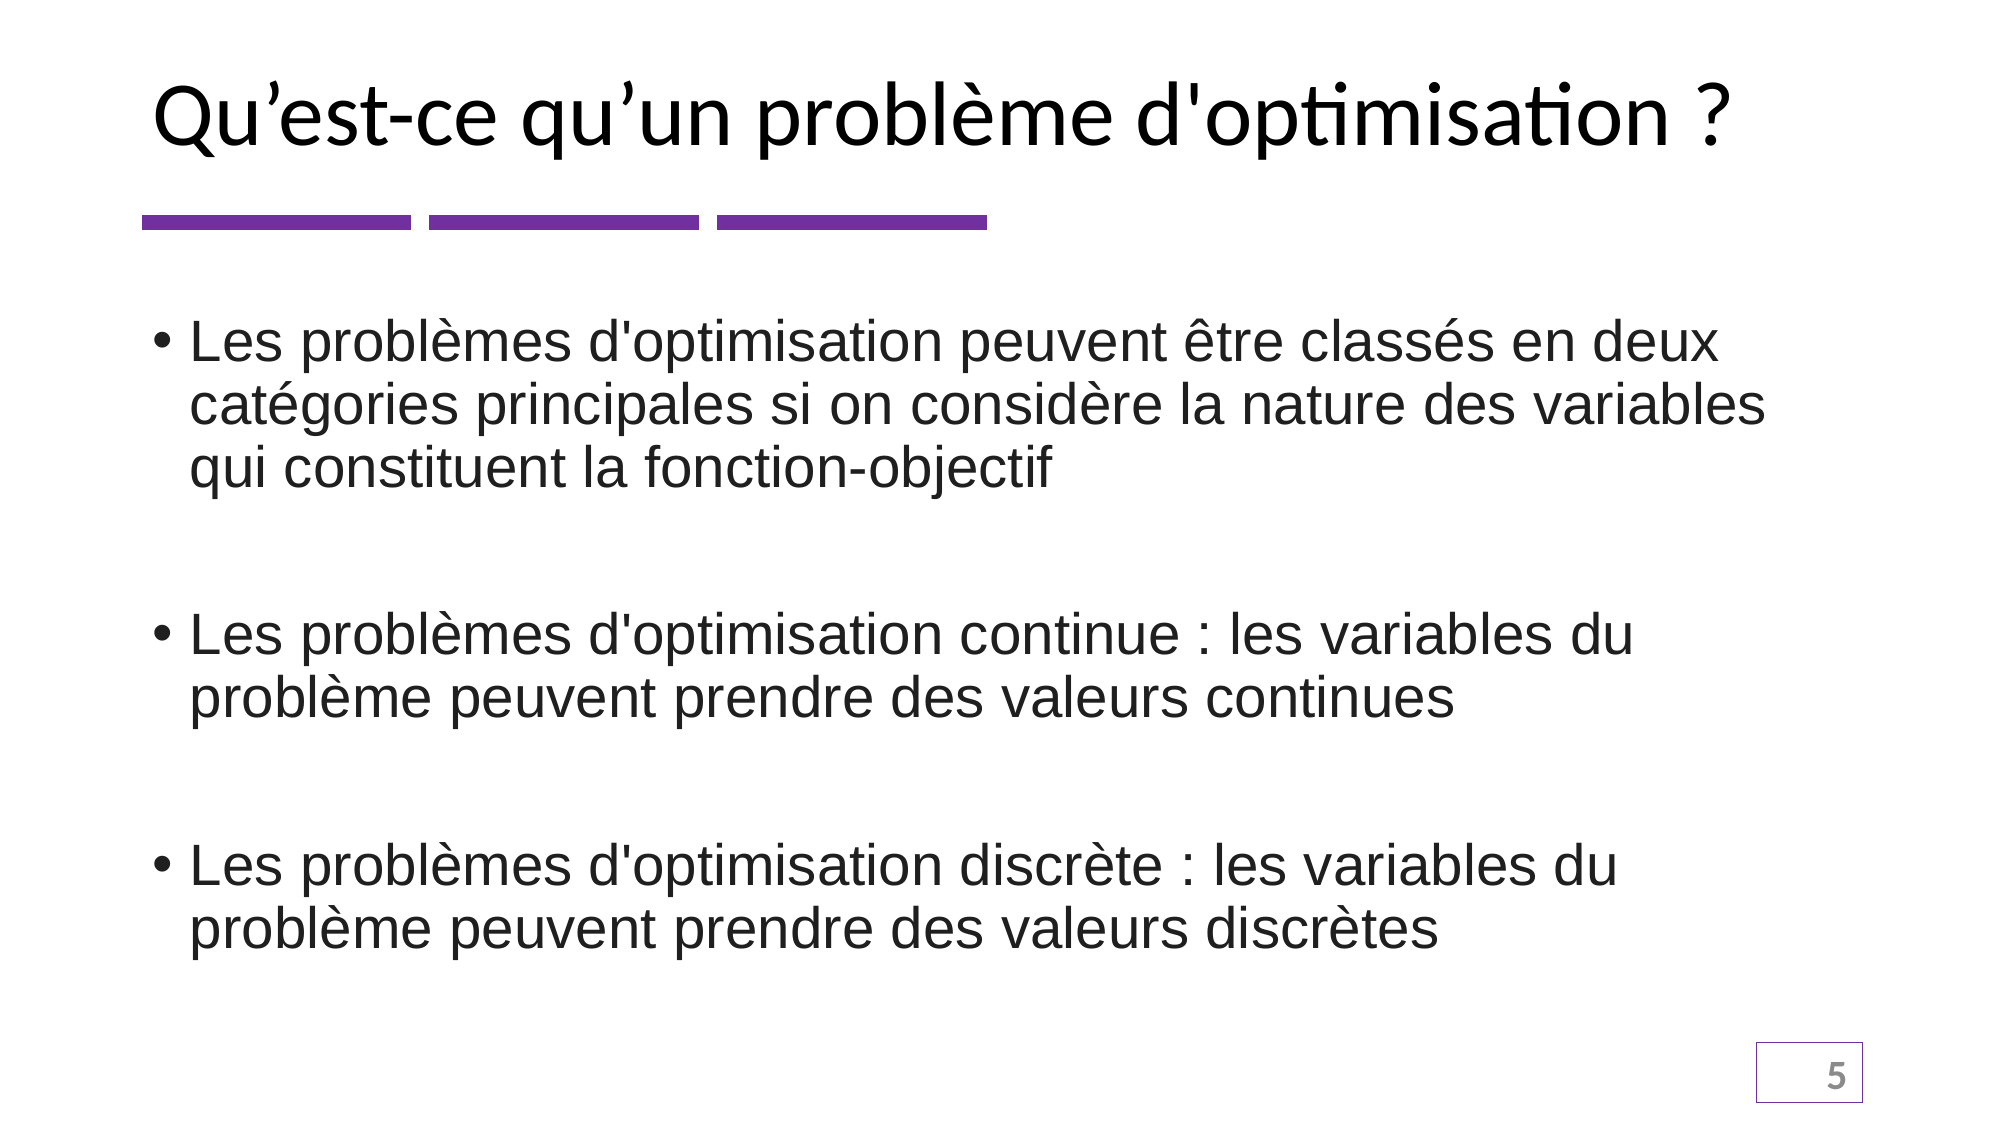

# Qu’est-ce qu’un problème d'optimisation ?
Les problèmes d'optimisation peuvent être classés en deux catégories principales si on considère la nature des variables qui constituent la fonction-objectif

Les problèmes d'optimisation continue : les variables du problème peuvent prendre des valeurs continues

Les problèmes d'optimisation discrète : les variables du problème peuvent prendre des valeurs discrètes

5